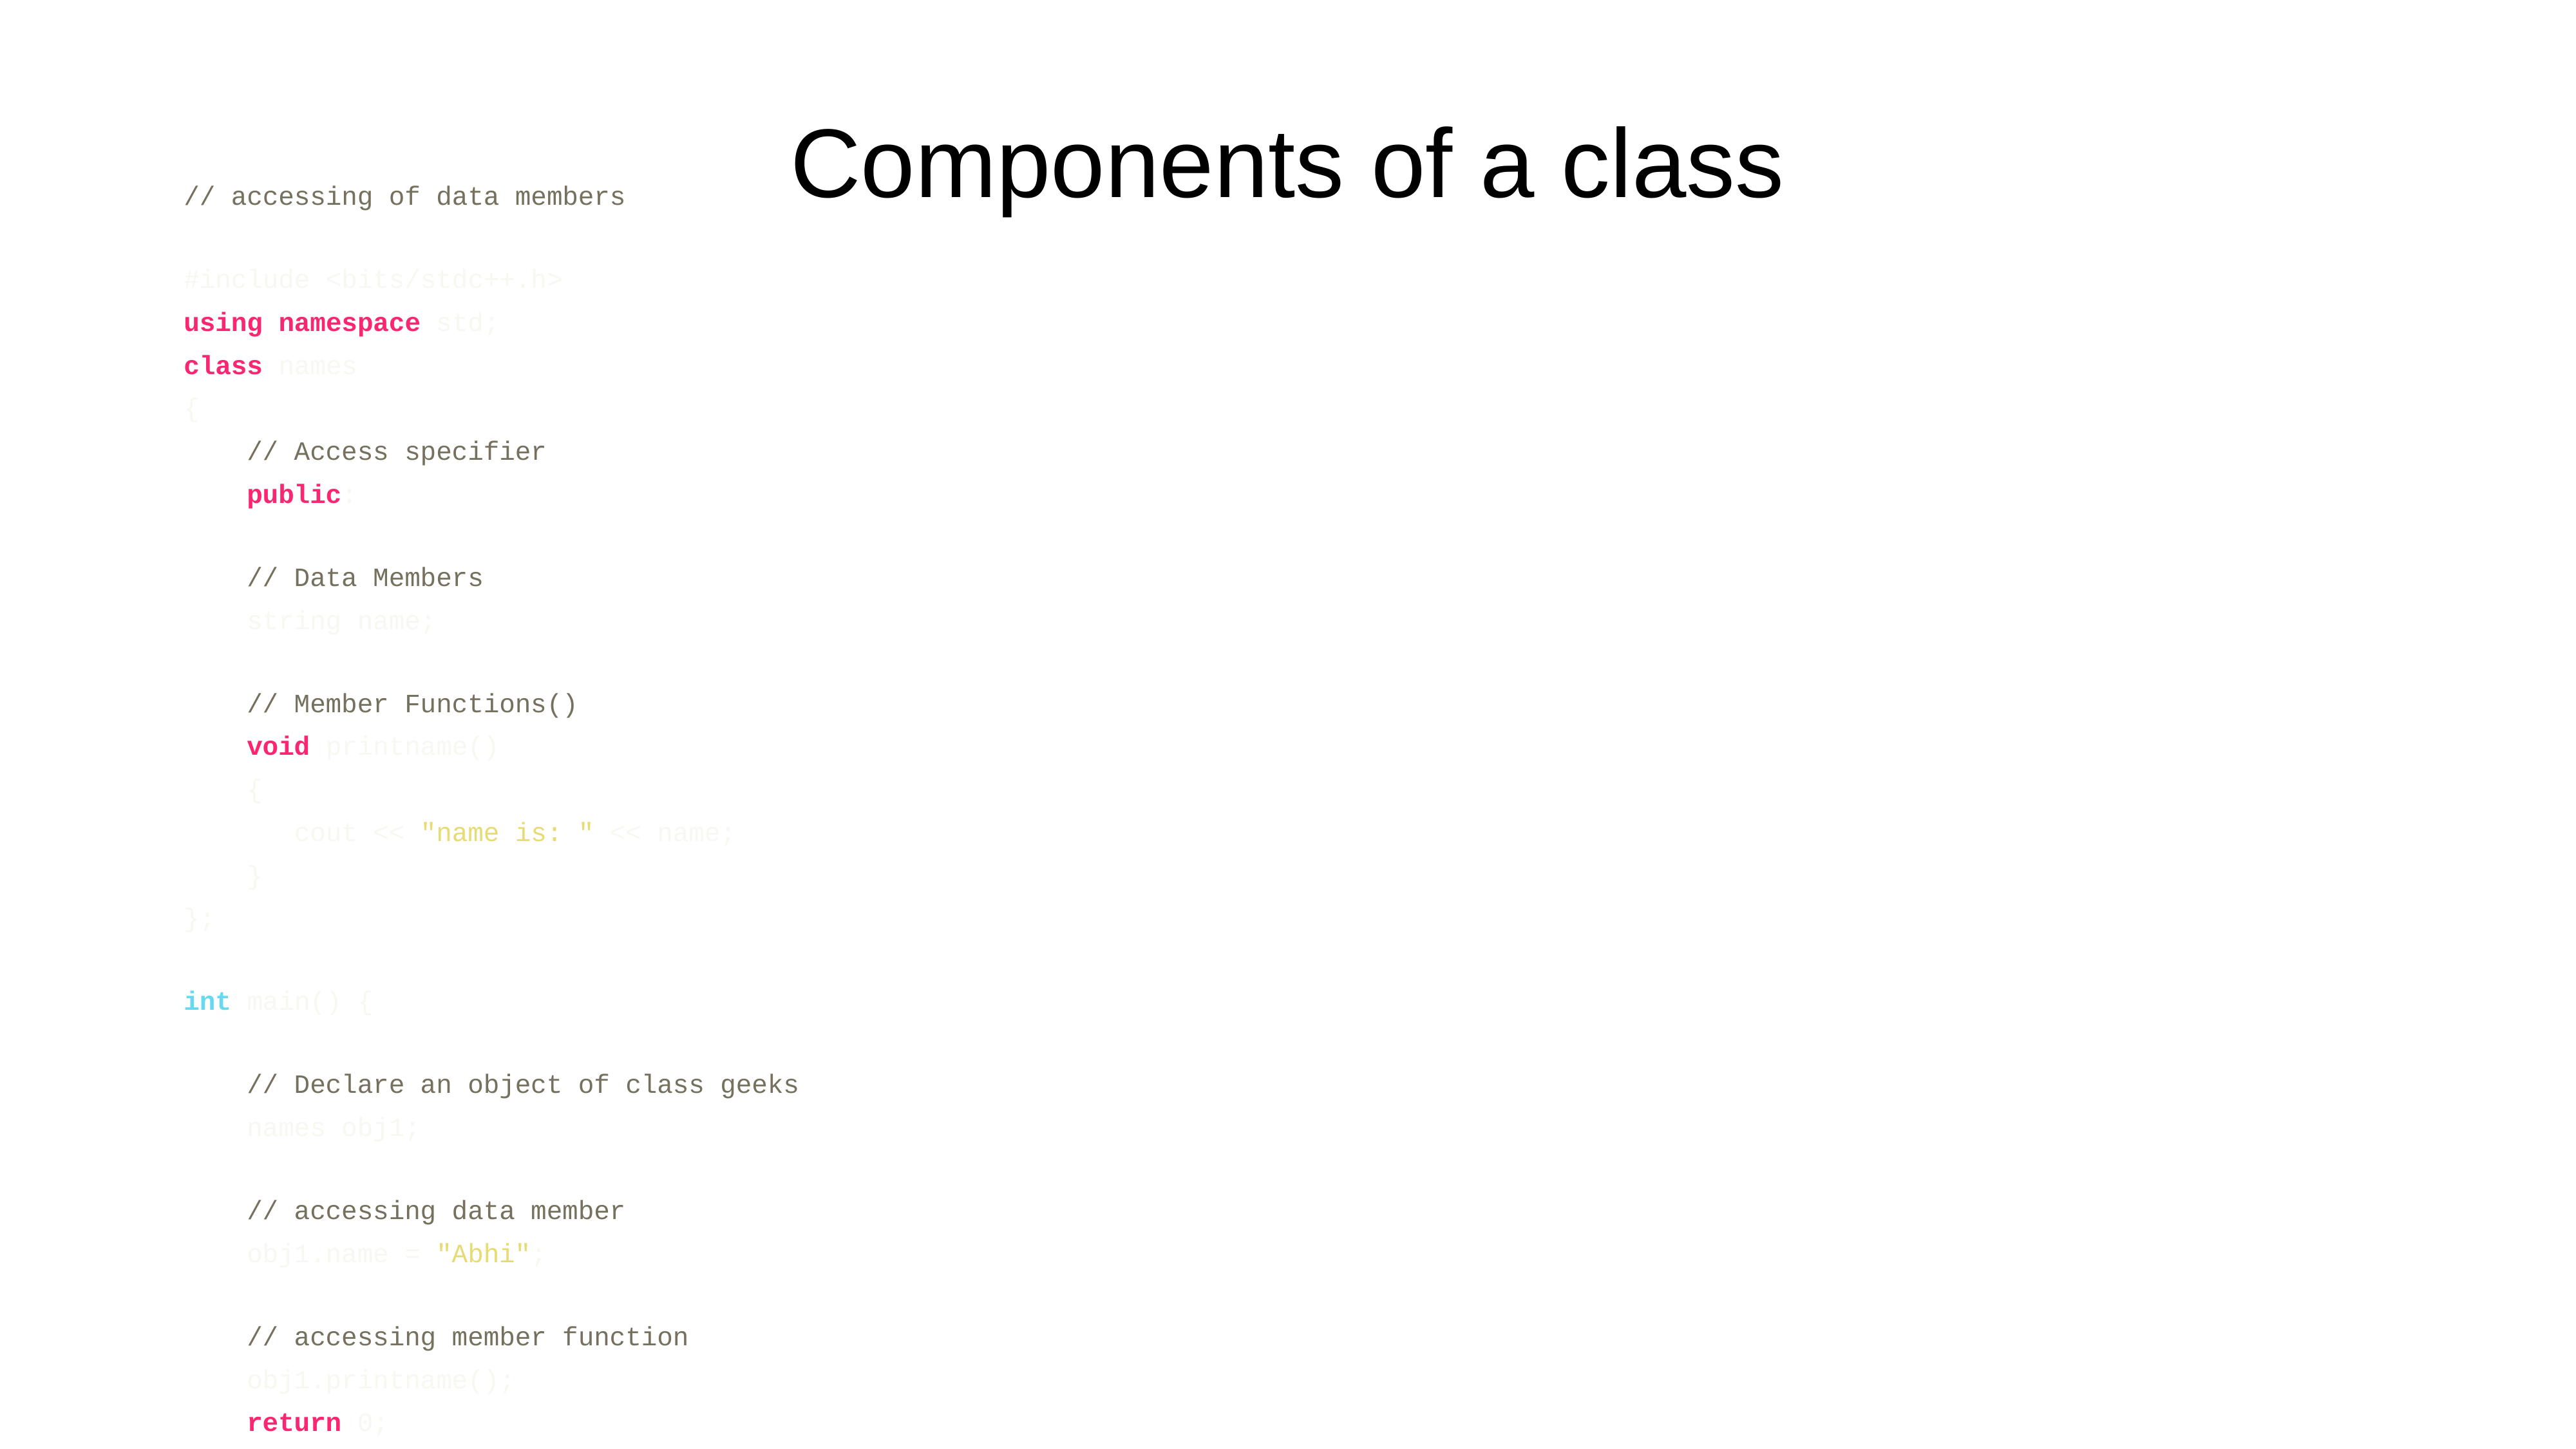

# Components of a class
// accessing of data members

#include <bits/stdc++.h>
using namespace std;
class names
{
    // Access specifier
    public:

    // Data Members
    string name;

    // Member Functions()
    void printname()
    {
       cout << "name is: " << name;
    }
};

int main() {

    // Declare an object of class geeks
    names obj1;

    // accessing data member
    obj1.name = "Abhi";

    // accessing member function
    obj1.printname();
    return 0;
}